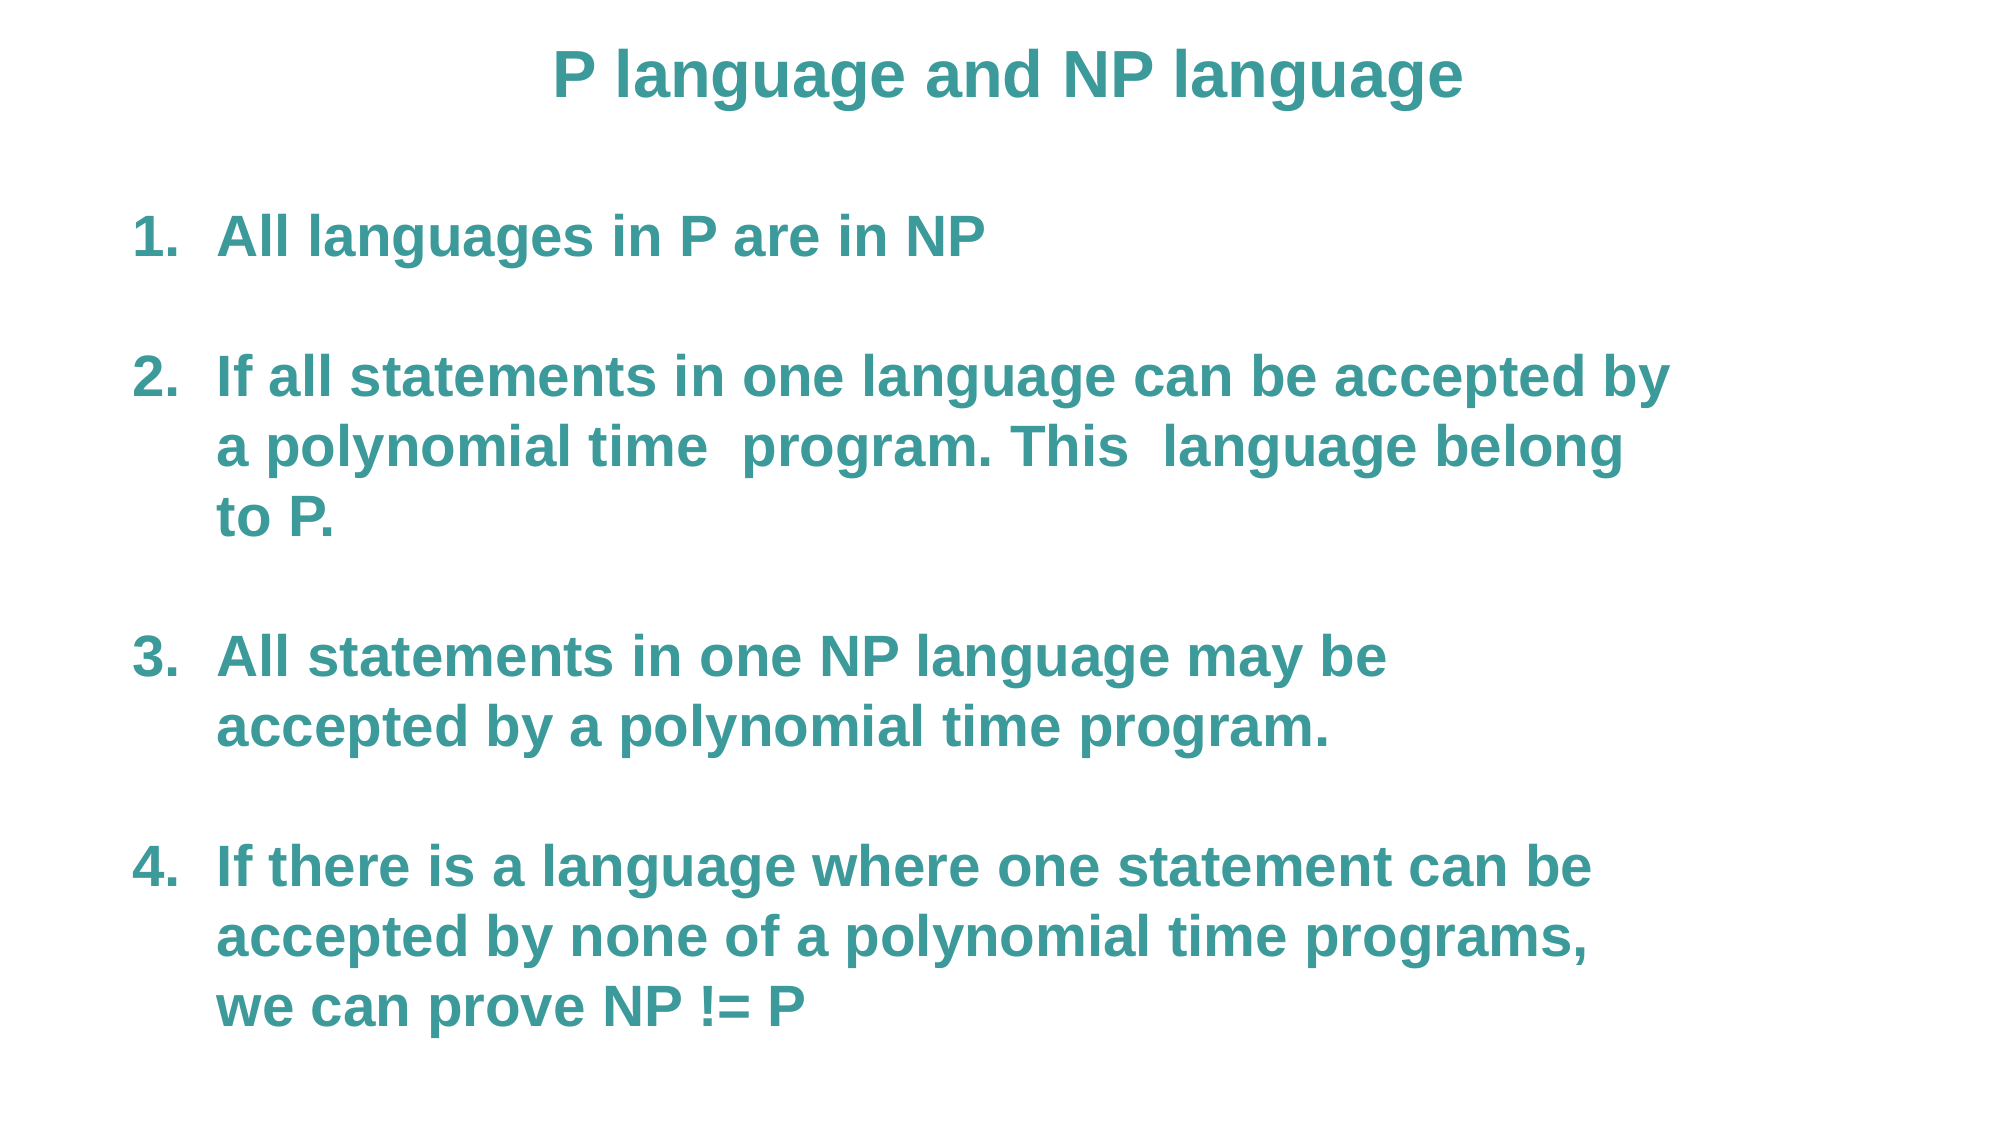

P language and NP language
All languages in P are in NP

If all statements in one language can be accepted by a polynomial time  program. This  language belong to P.

All statements in one NP language may be   accepted by a polynomial time program.

If there is a language where one statement can be accepted by none of a polynomial time programs, we can prove NP != P